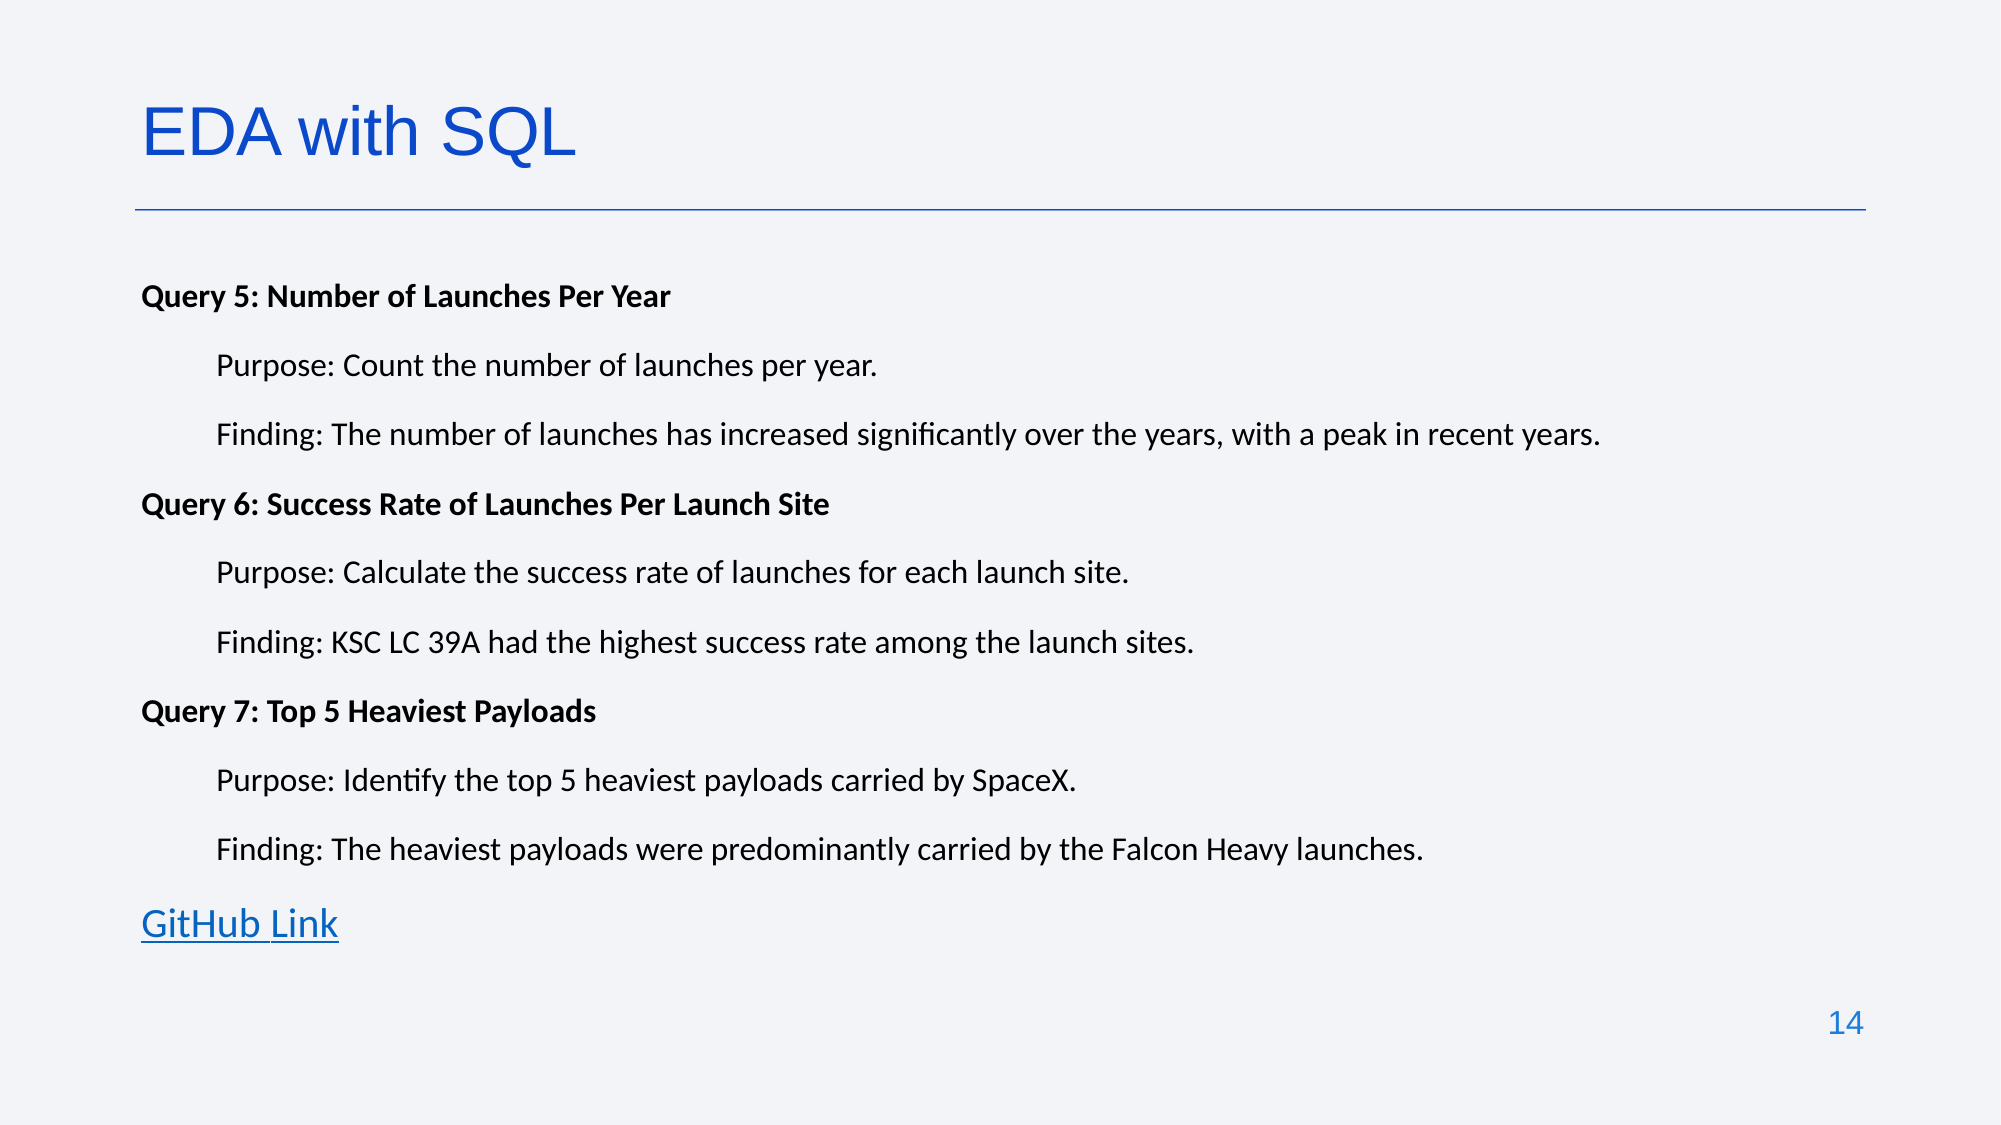

EDA with SQL
Query 5: Number of Launches Per Year
Purpose: Count the number of launches per year.
Finding: The number of launches has increased significantly over the years, with a peak in recent years.
Query 6: Success Rate of Launches Per Launch Site
Purpose: Calculate the success rate of launches for each launch site.
Finding: KSC LC 39A had the highest success rate among the launch sites.
Query 7: Top 5 Heaviest Payloads
Purpose: Identify the top 5 heaviest payloads carried by SpaceX.
Finding: The heaviest payloads were predominantly carried by the Falcon Heavy launches.
GitHub Link

14